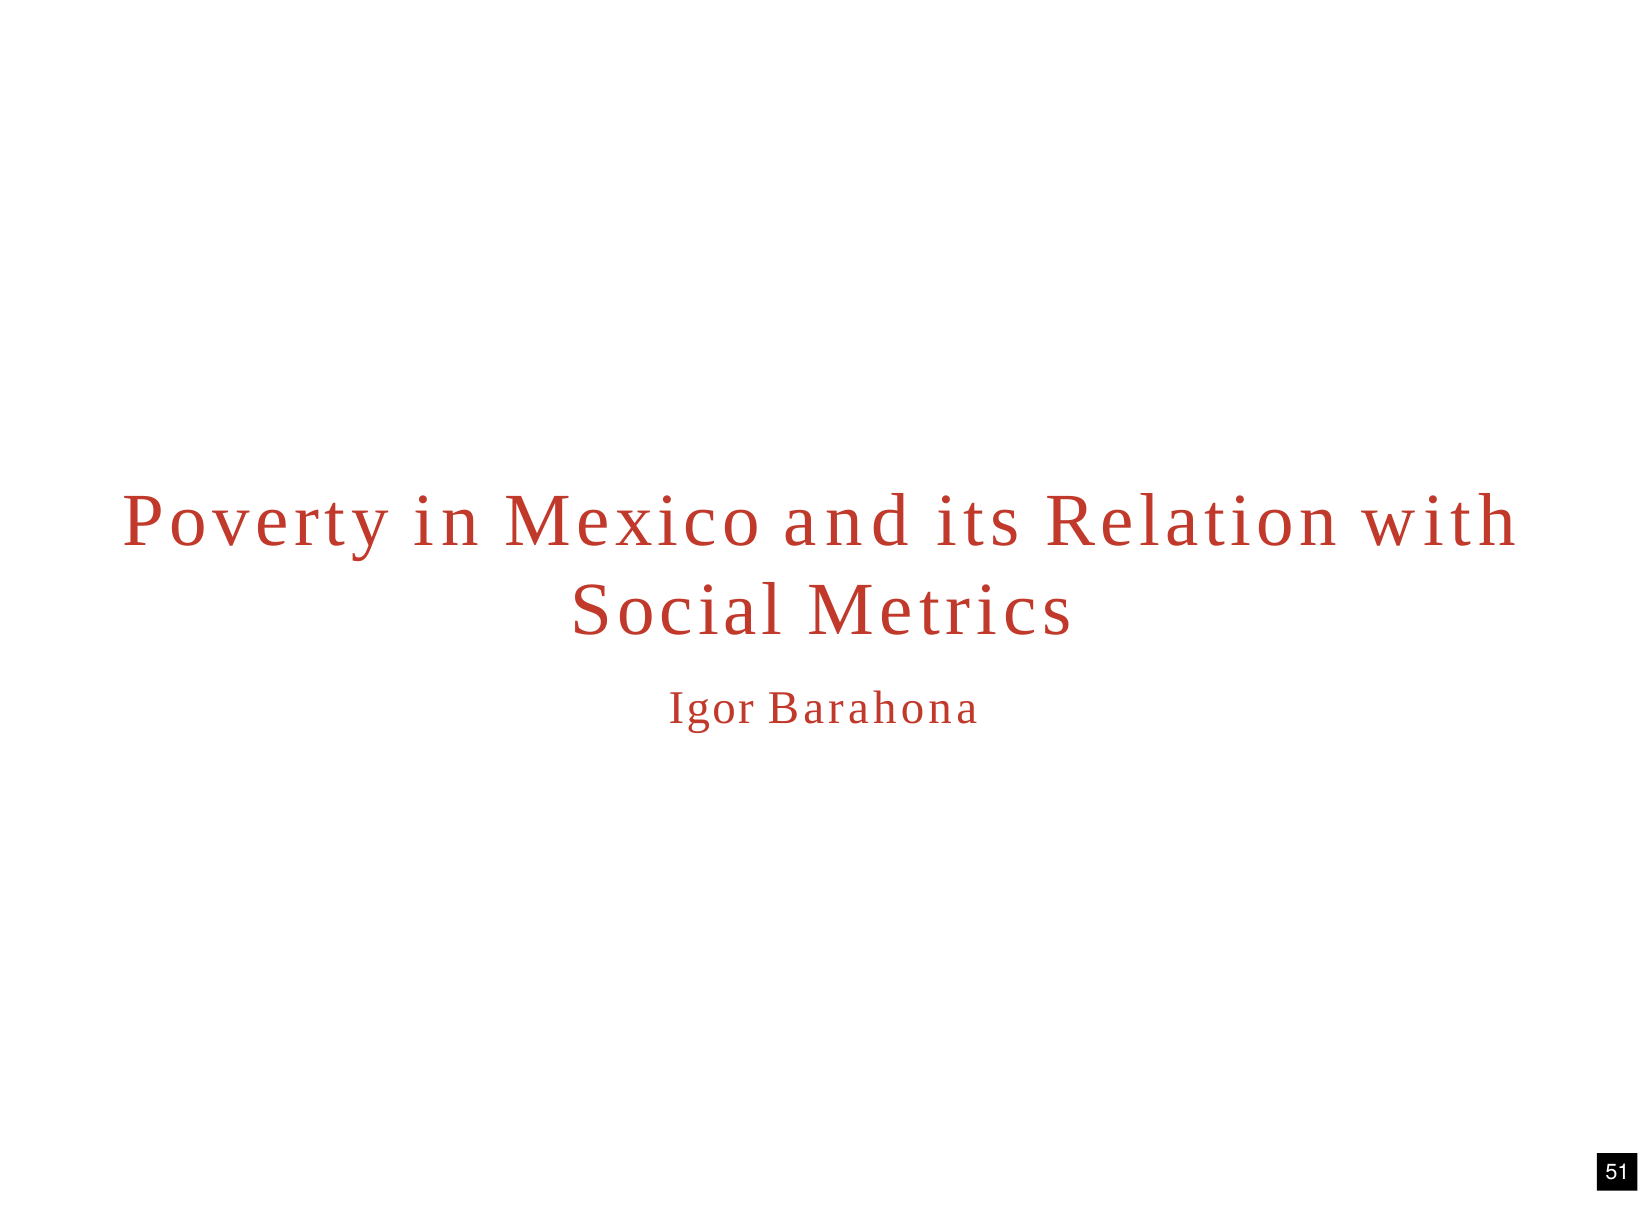

# Poverty in Mexico and its Relation with  Social Metrics
Igor Barahona
51